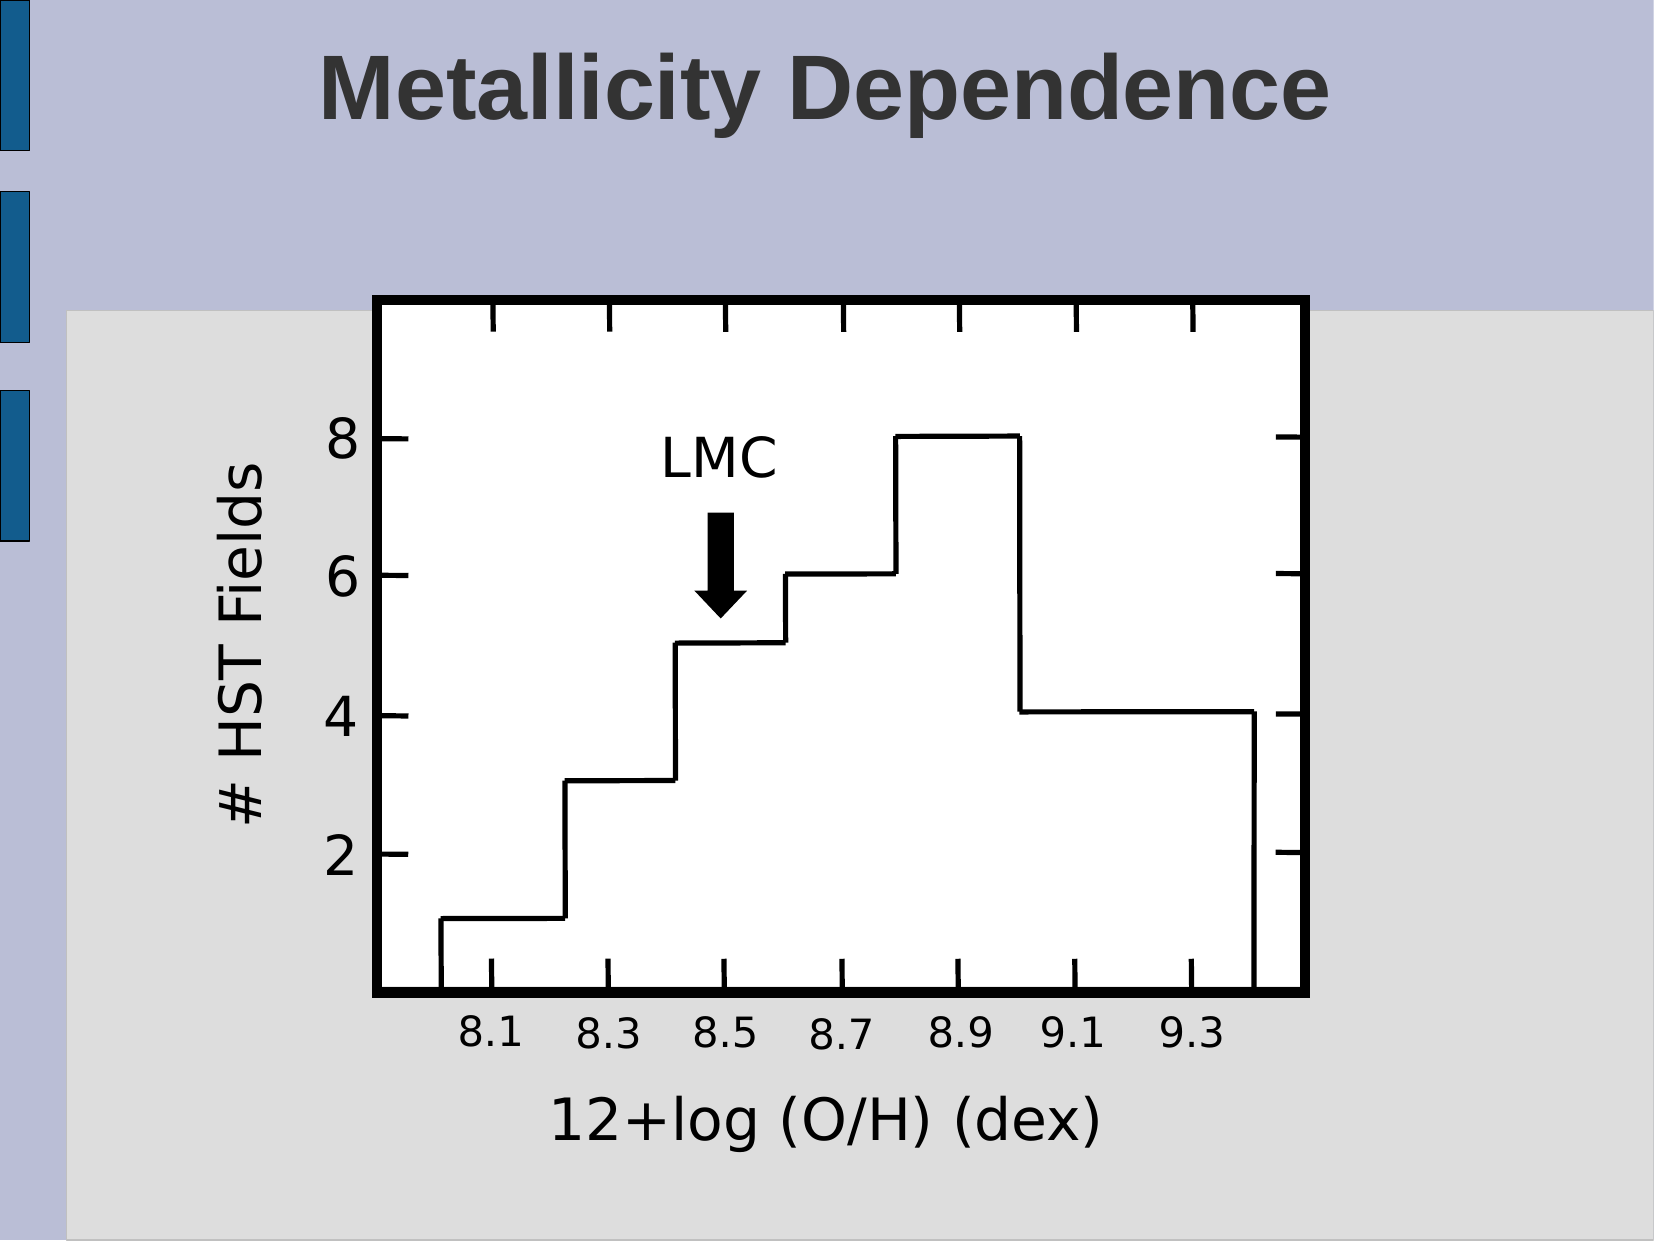

Metallicity Dependence

8
LMC

6
# HST Fields
4
2
8.1
9.3
8.5
8.9
9.1
8.3
8.7
12+log (O/H) (dex)‏